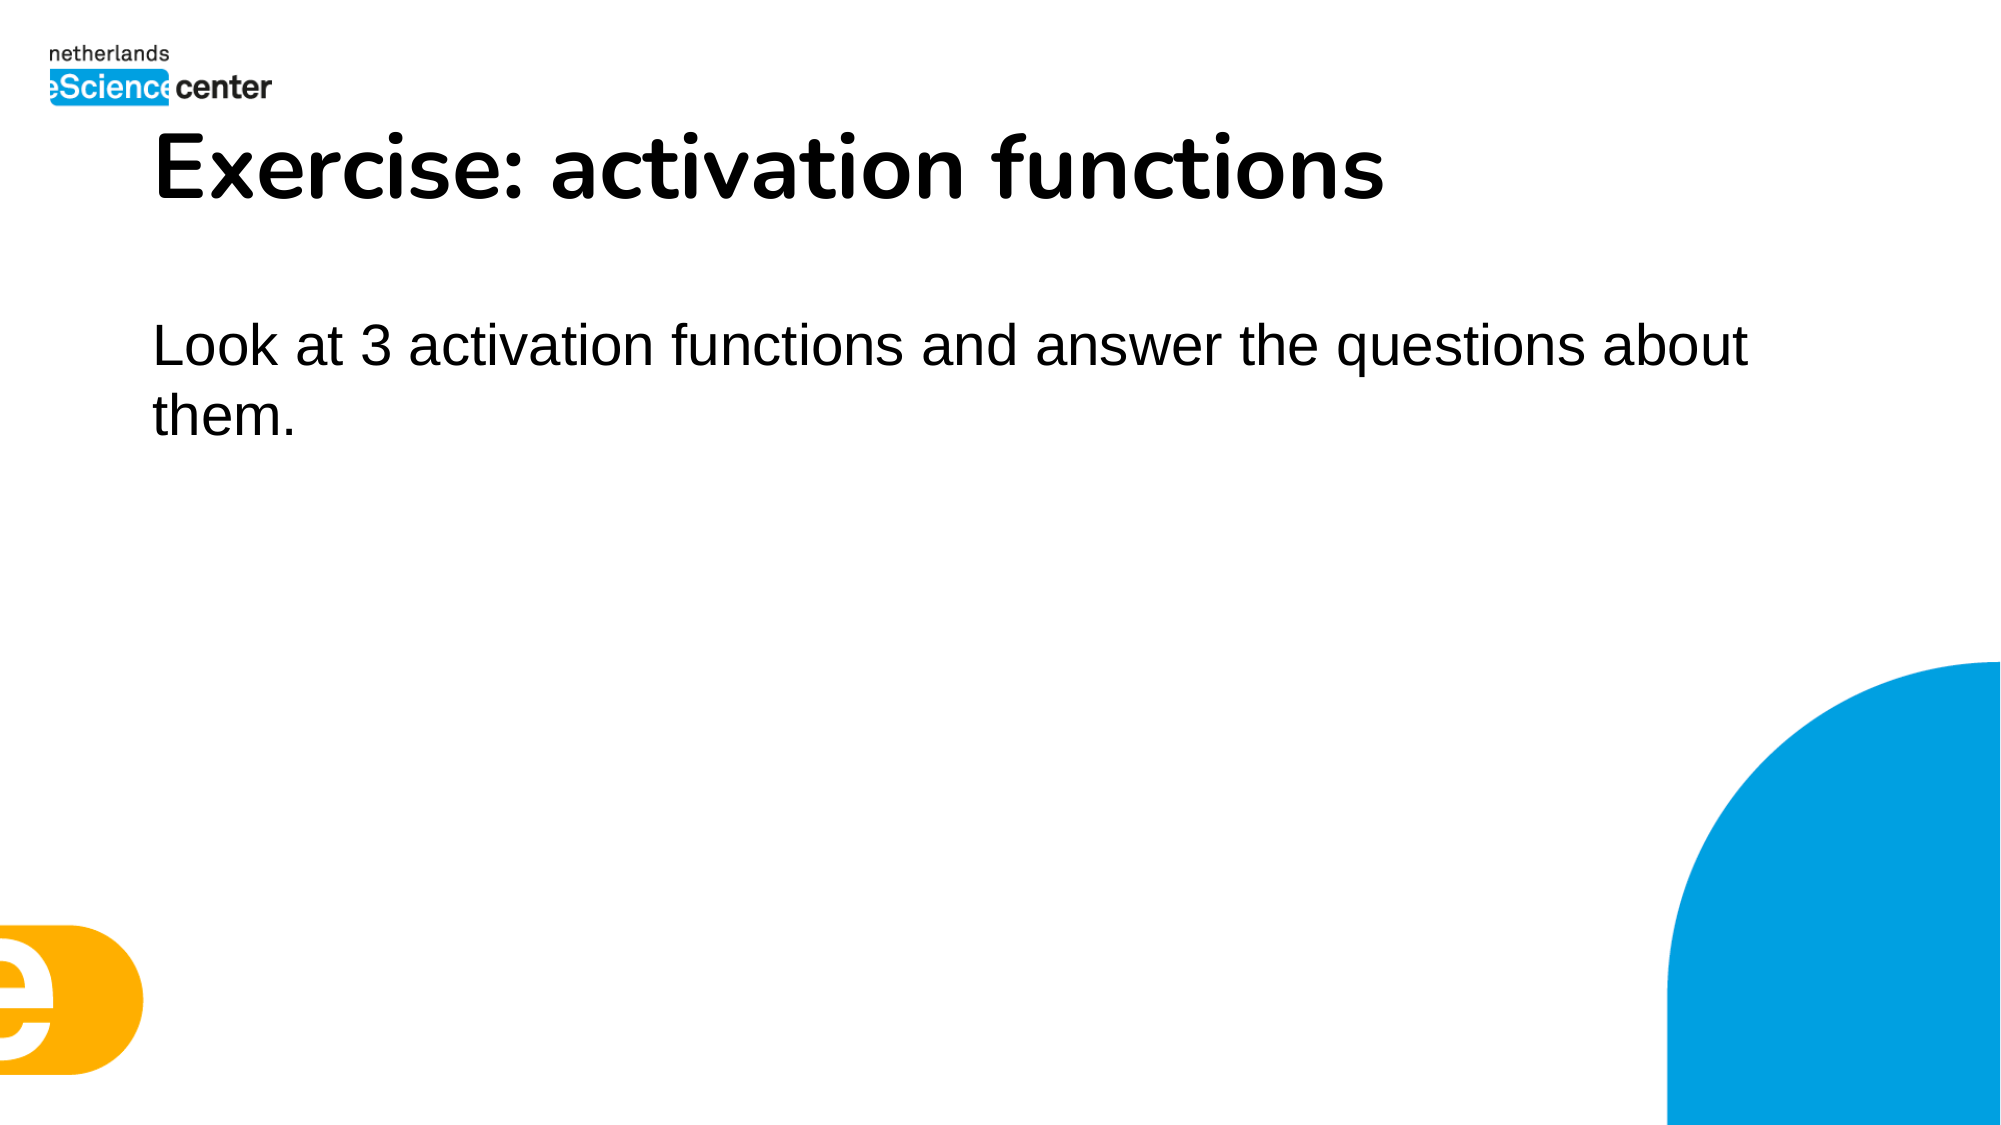

# Exercise: activation functions
Look at 3 activation functions and answer the questions about them.